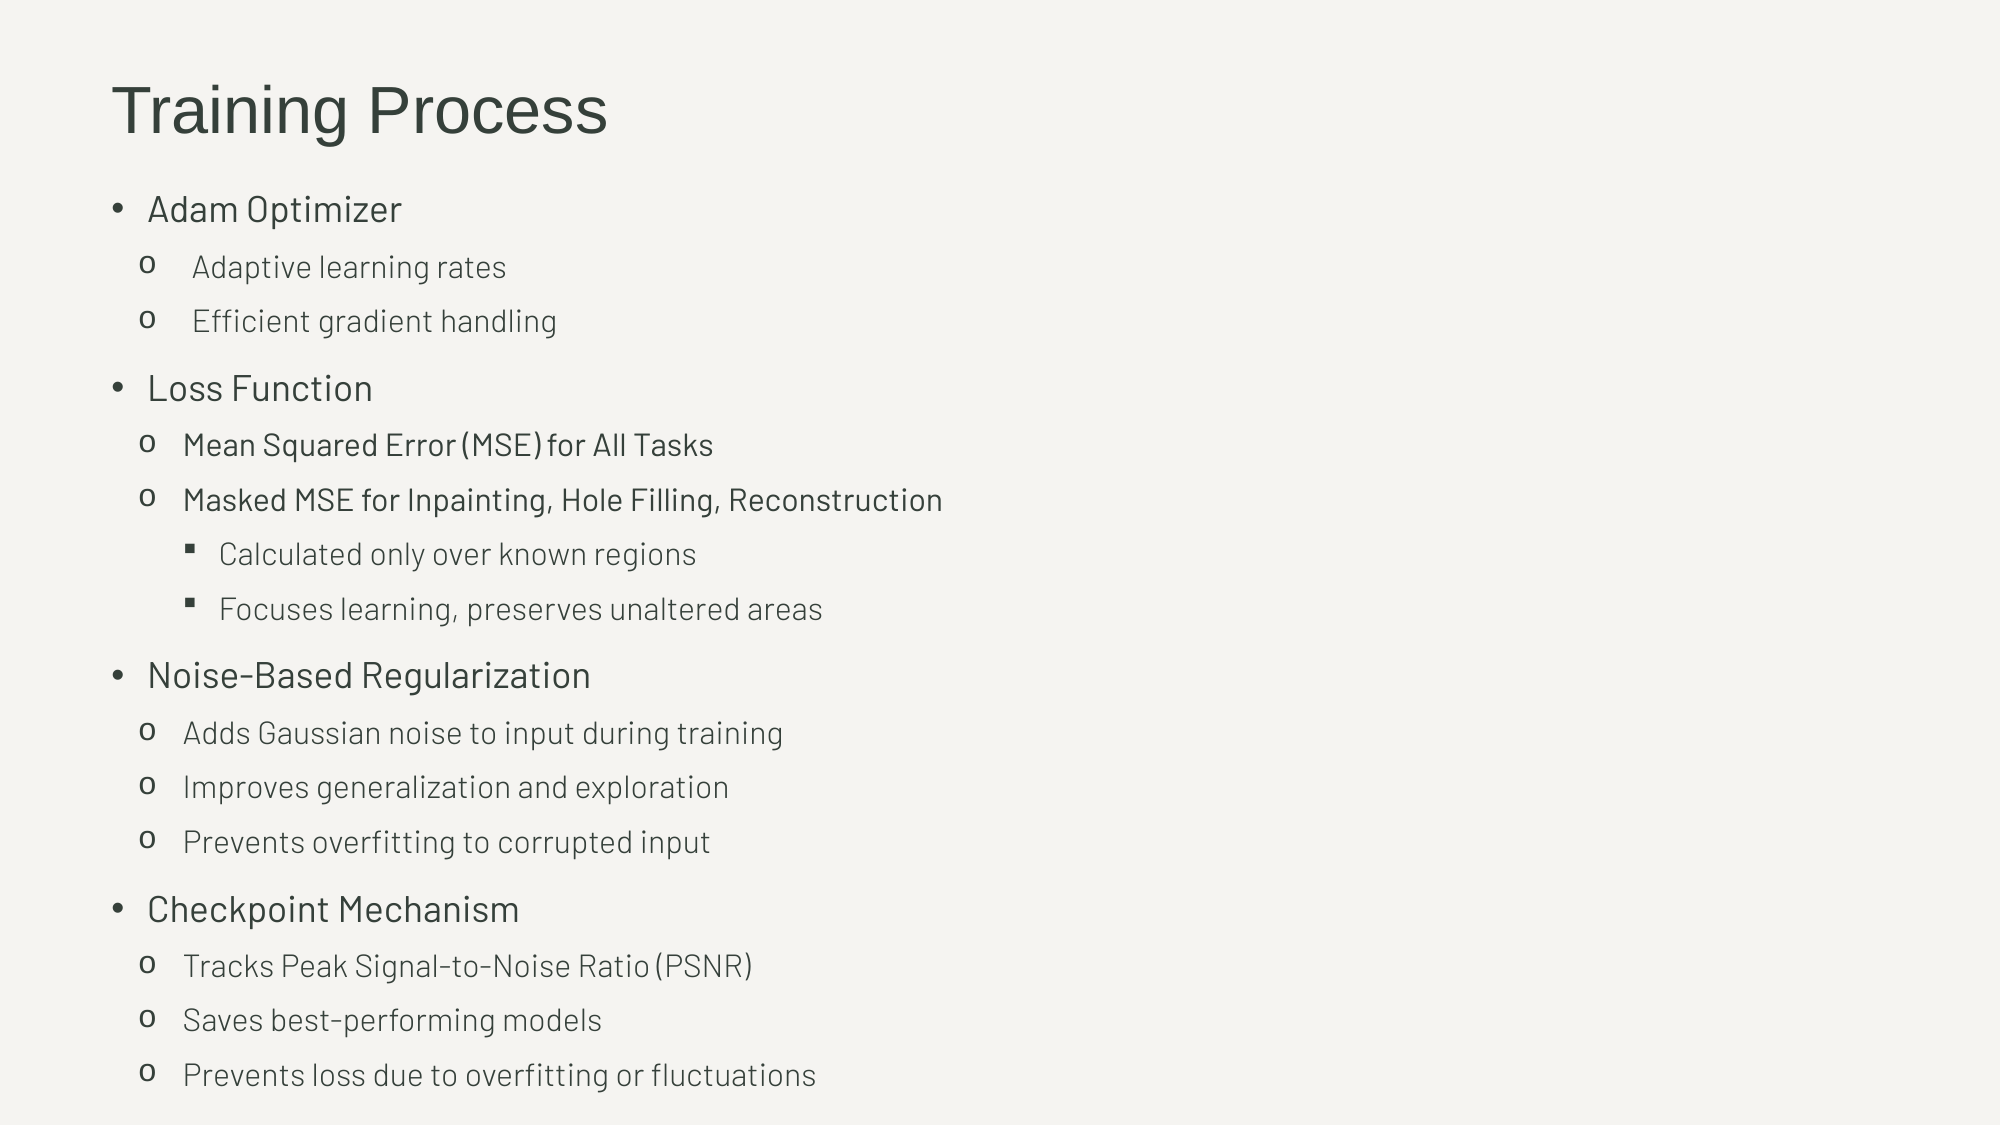

# Training Process

Adam Optimizer
Adaptive learning rates
Efficient gradient handling
Loss Function
Mean Squared Error (MSE) for All Tasks
Masked MSE for Inpainting, Hole Filling, Reconstruction
Calculated only over known regions
Focuses learning, preserves unaltered areas
Noise-Based Regularization
Adds Gaussian noise to input during training
Improves generalization and exploration
Prevents overfitting to corrupted input
Checkpoint Mechanism
Tracks Peak Signal-to-Noise Ratio (PSNR)
Saves best-performing models
Prevents loss due to overfitting or fluctuations